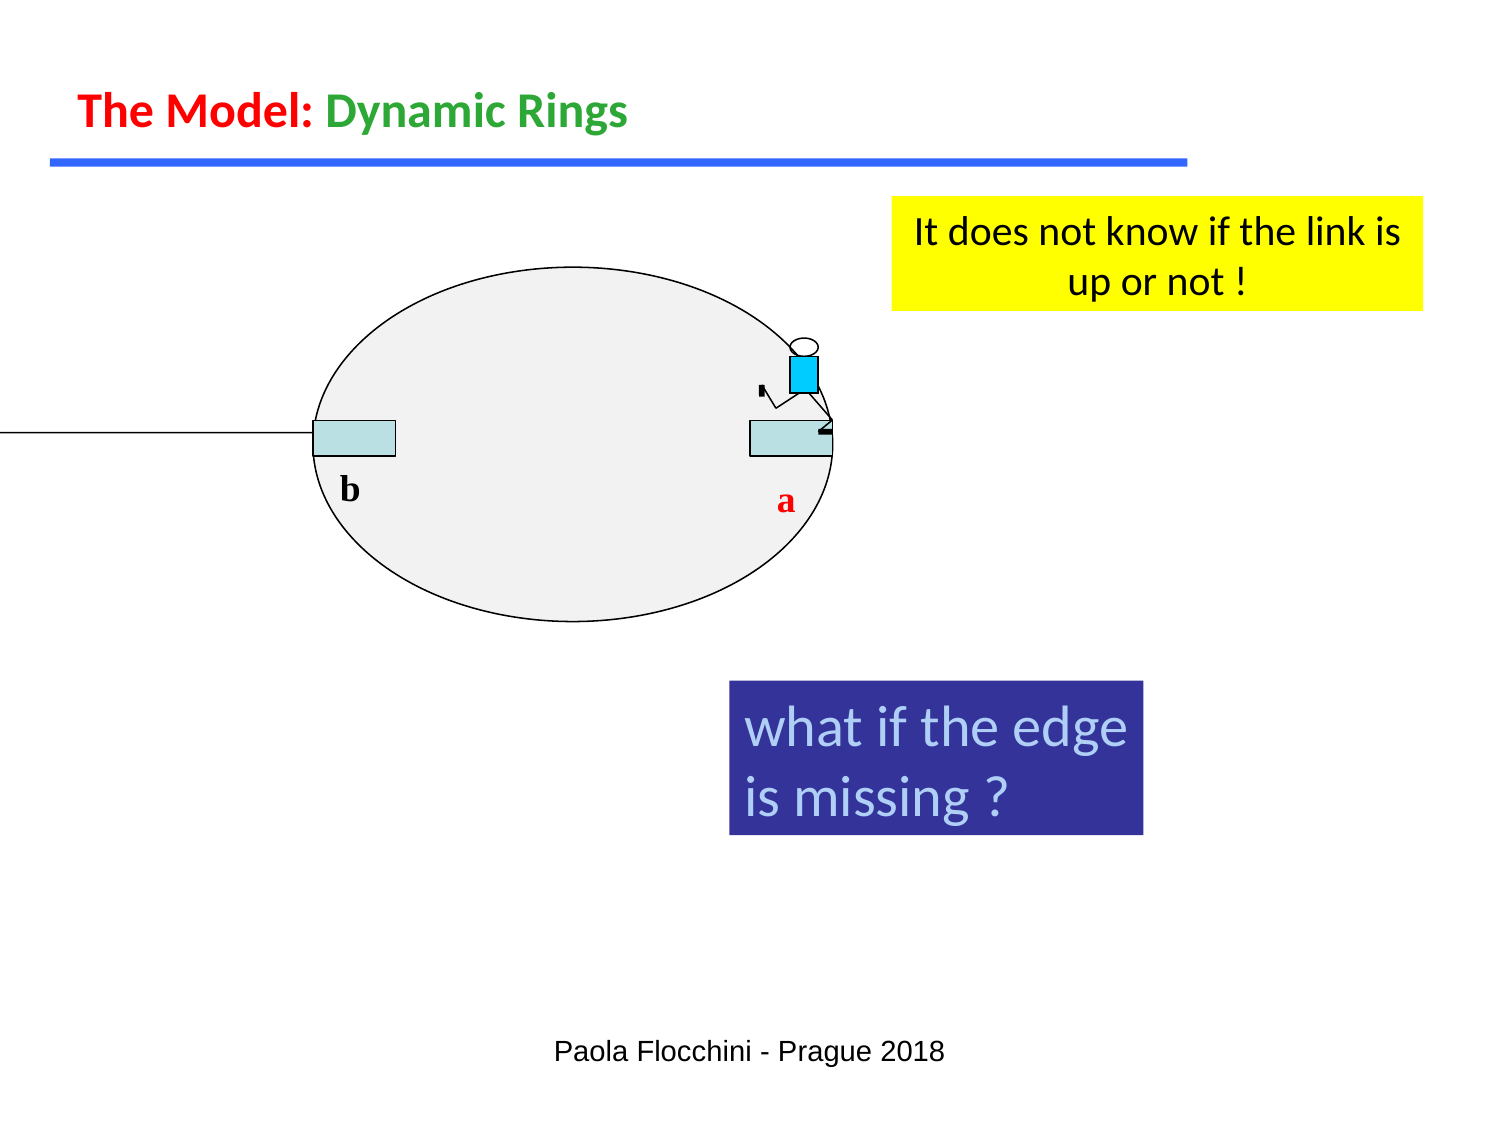

The Model: Dynamic Rings

It does not know if the link is up or not !

b
a
what if the edge
is missing ?

Paola Flocchini - Prague 2018